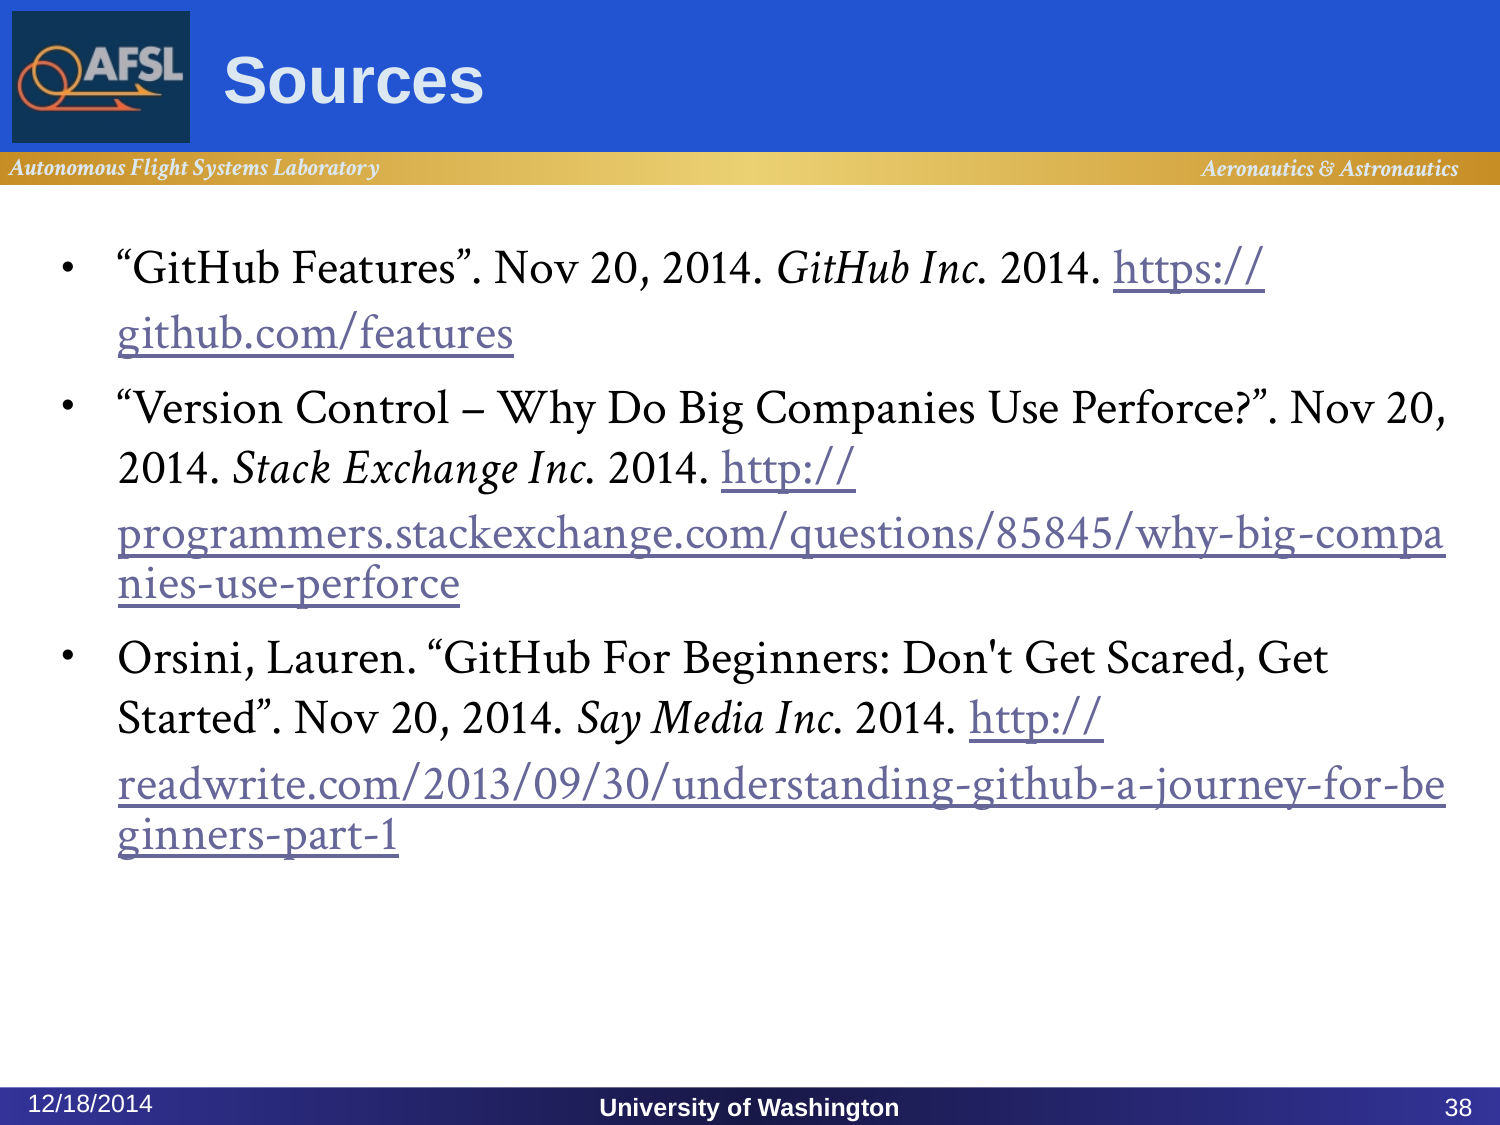

# Sources
“GitHub Features”. Nov 20, 2014. GitHub Inc. 2014. https://github.com/features
“Version Control – Why Do Big Companies Use Perforce?”. Nov 20, 2014. Stack Exchange Inc. 2014. http://programmers.stackexchange.com/questions/85845/why-big-companies-use-perforce
Orsini, Lauren. “GitHub For Beginners: Don't Get Scared, Get Started”. Nov 20, 2014. Say Media Inc. 2014. http://readwrite.com/2013/09/30/understanding-github-a-journey-for-beginners-part-1

12/18/2014
University of Washington
38